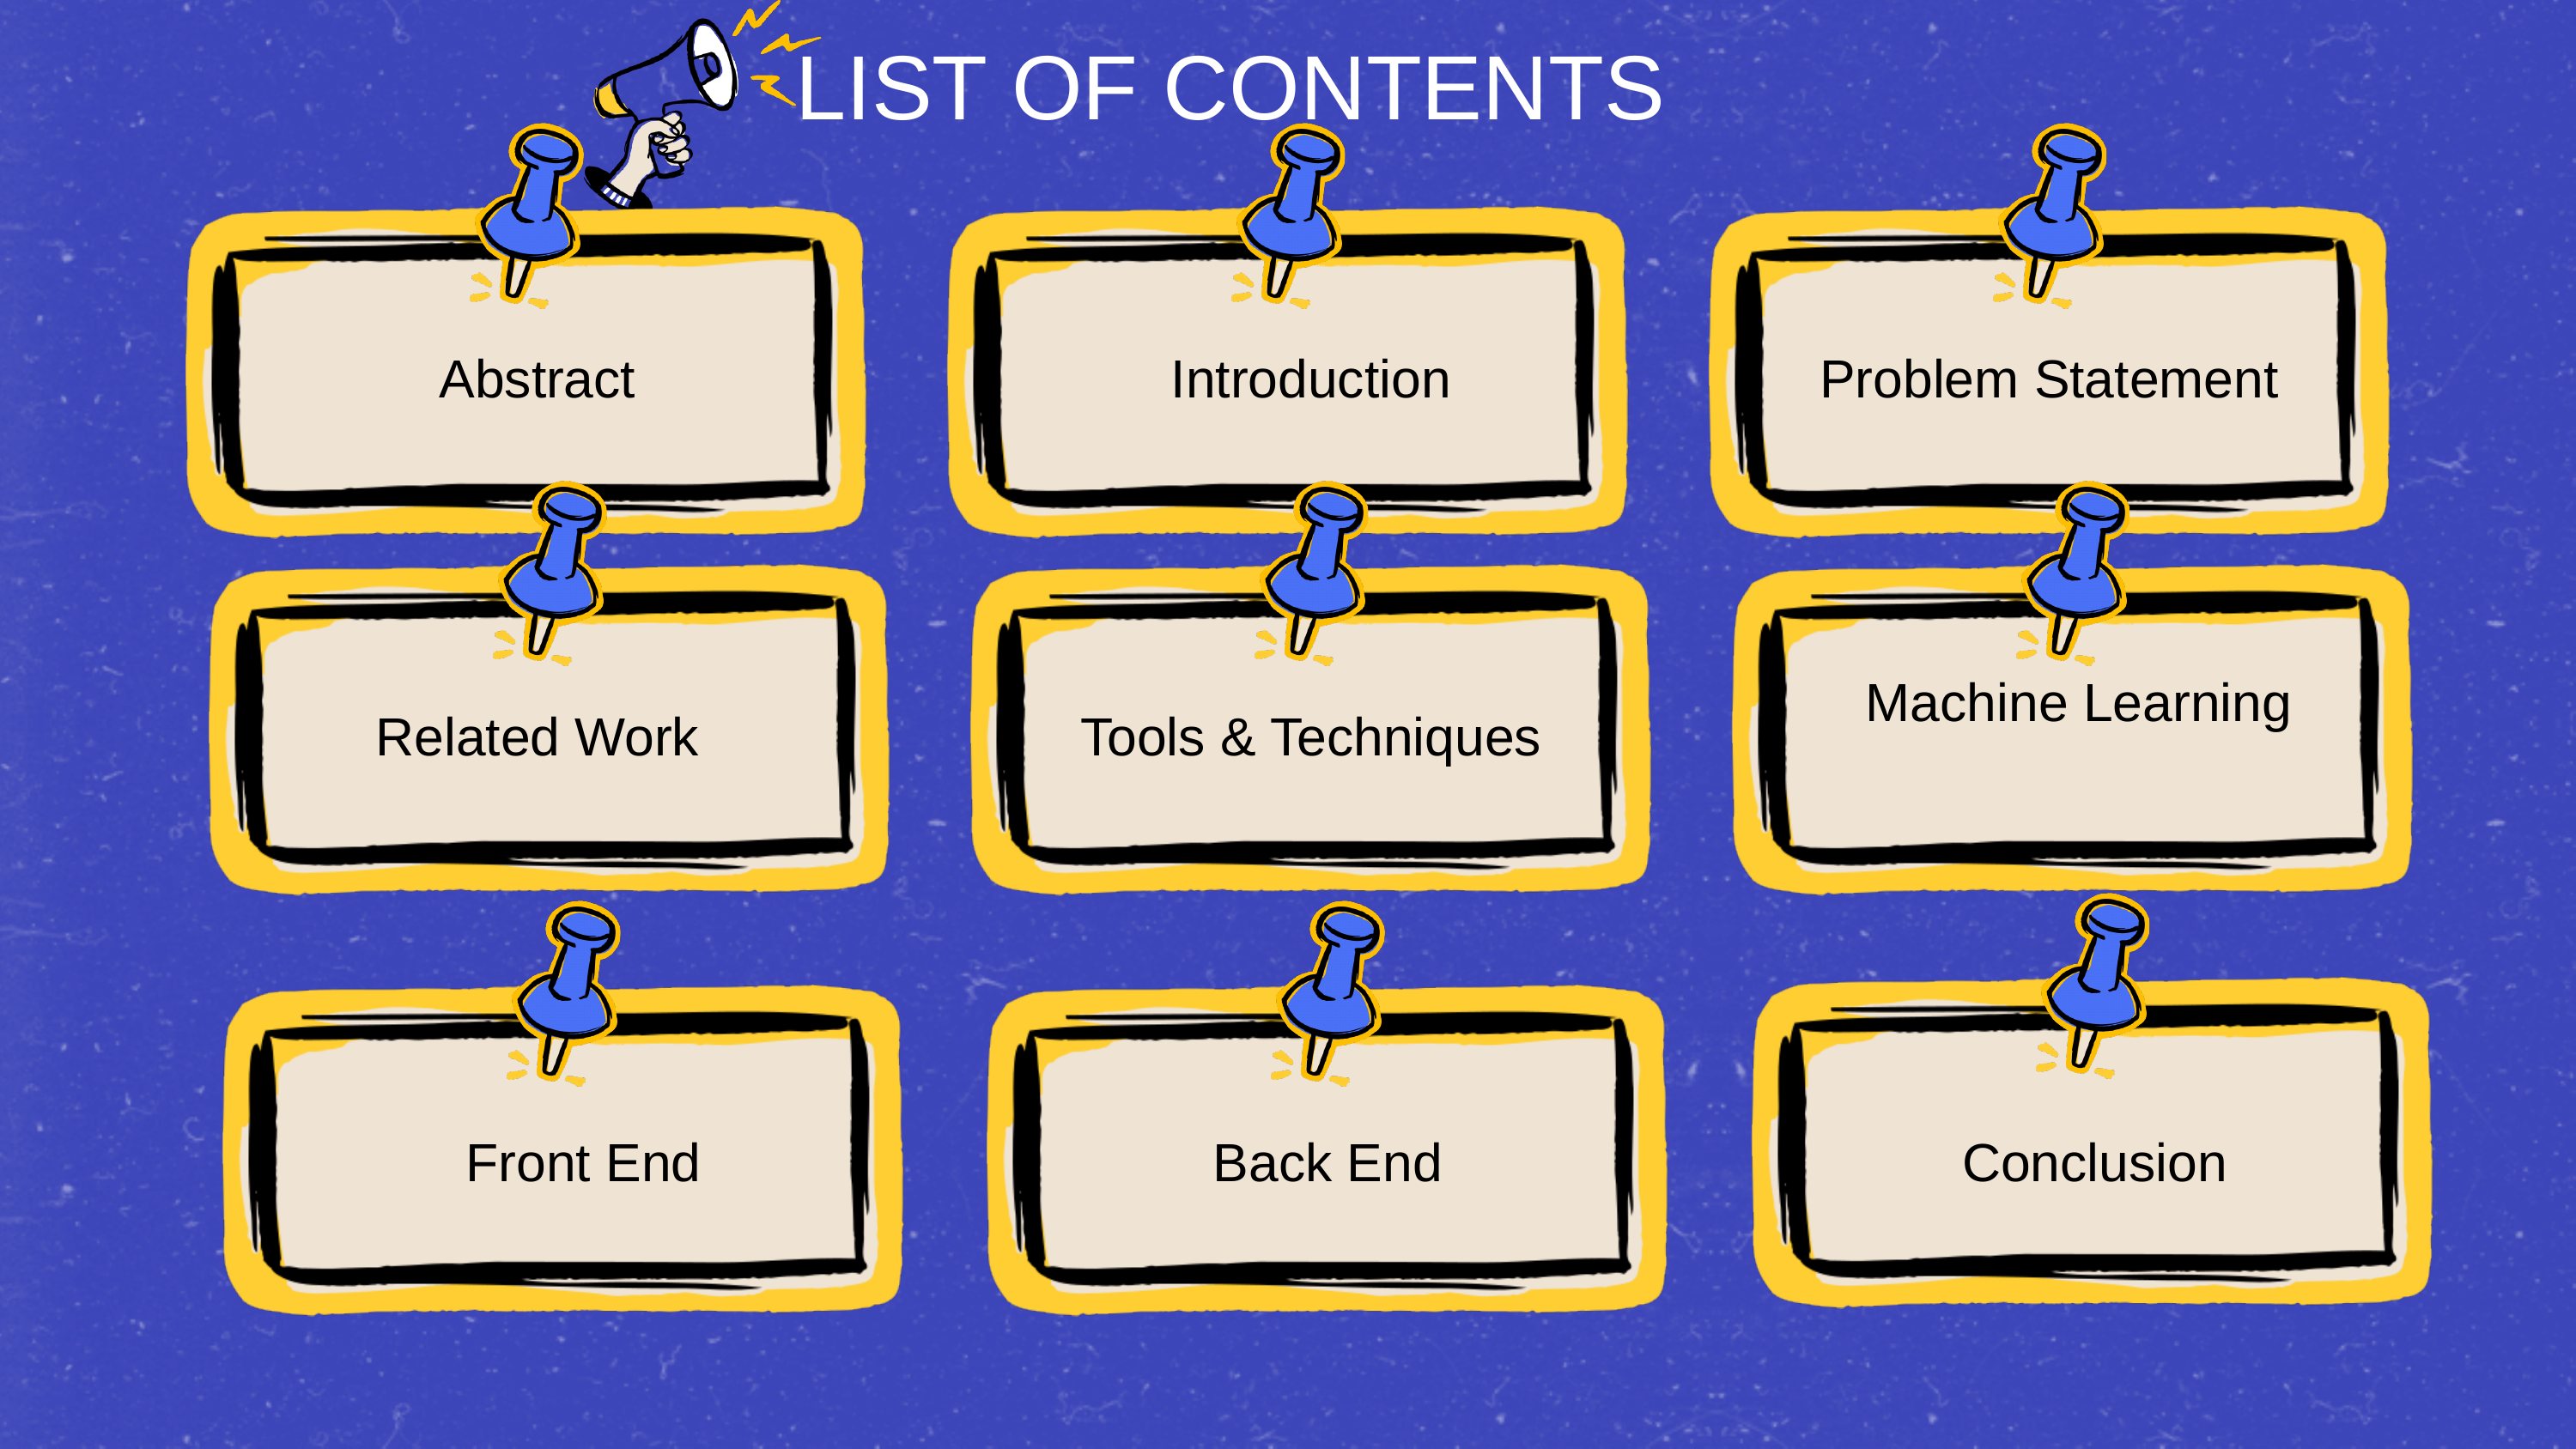

LIST OF CONTENTS

Abstract
Introduction
Problem Statement

Machine Learning
Related Work
Tools & Techniques

Front End
Back End
Conclusion